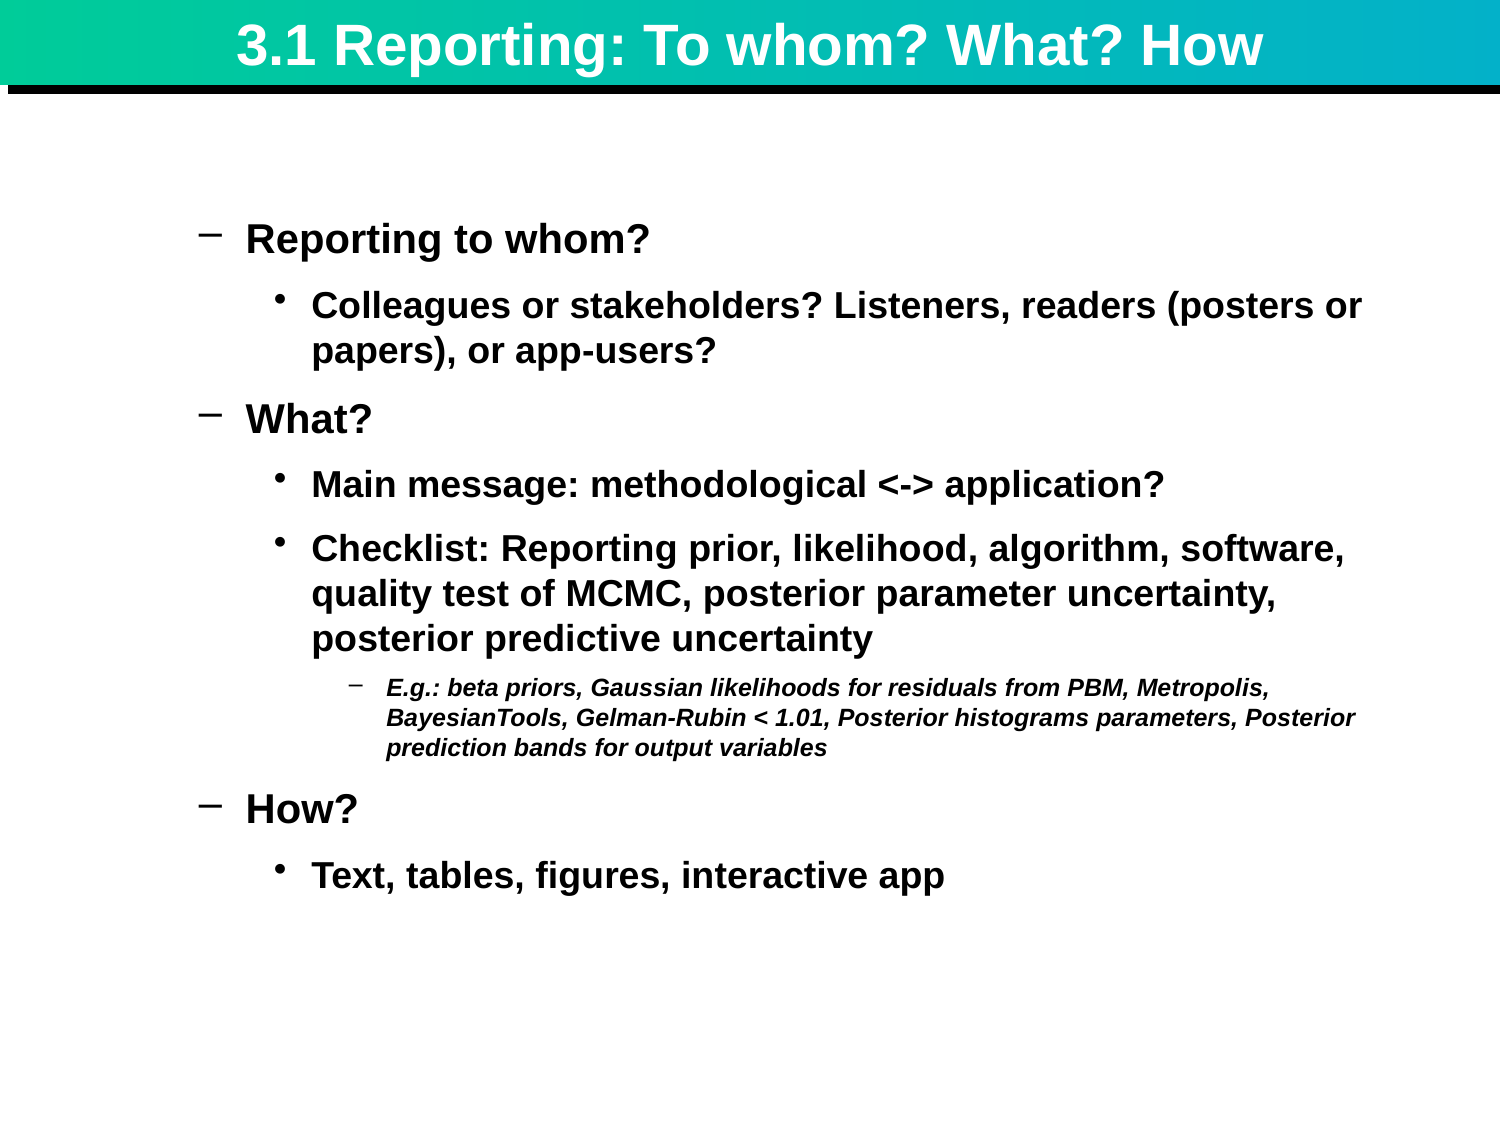

# 3.1 Reporting: To whom? What? How
Reporting to whom?
Colleagues or stakeholders? Listeners, readers (posters or papers), or app-users?
What?
Main message: methodological <-> application?
Checklist: Reporting prior, likelihood, algorithm, software, quality test of MCMC, posterior parameter uncertainty, posterior predictive uncertainty
E.g.: beta priors, Gaussian likelihoods for residuals from PBM, Metropolis, BayesianTools, Gelman-Rubin < 1.01, Posterior histograms parameters, Posterior prediction bands for output variables
How?
Text, tables, figures, interactive app